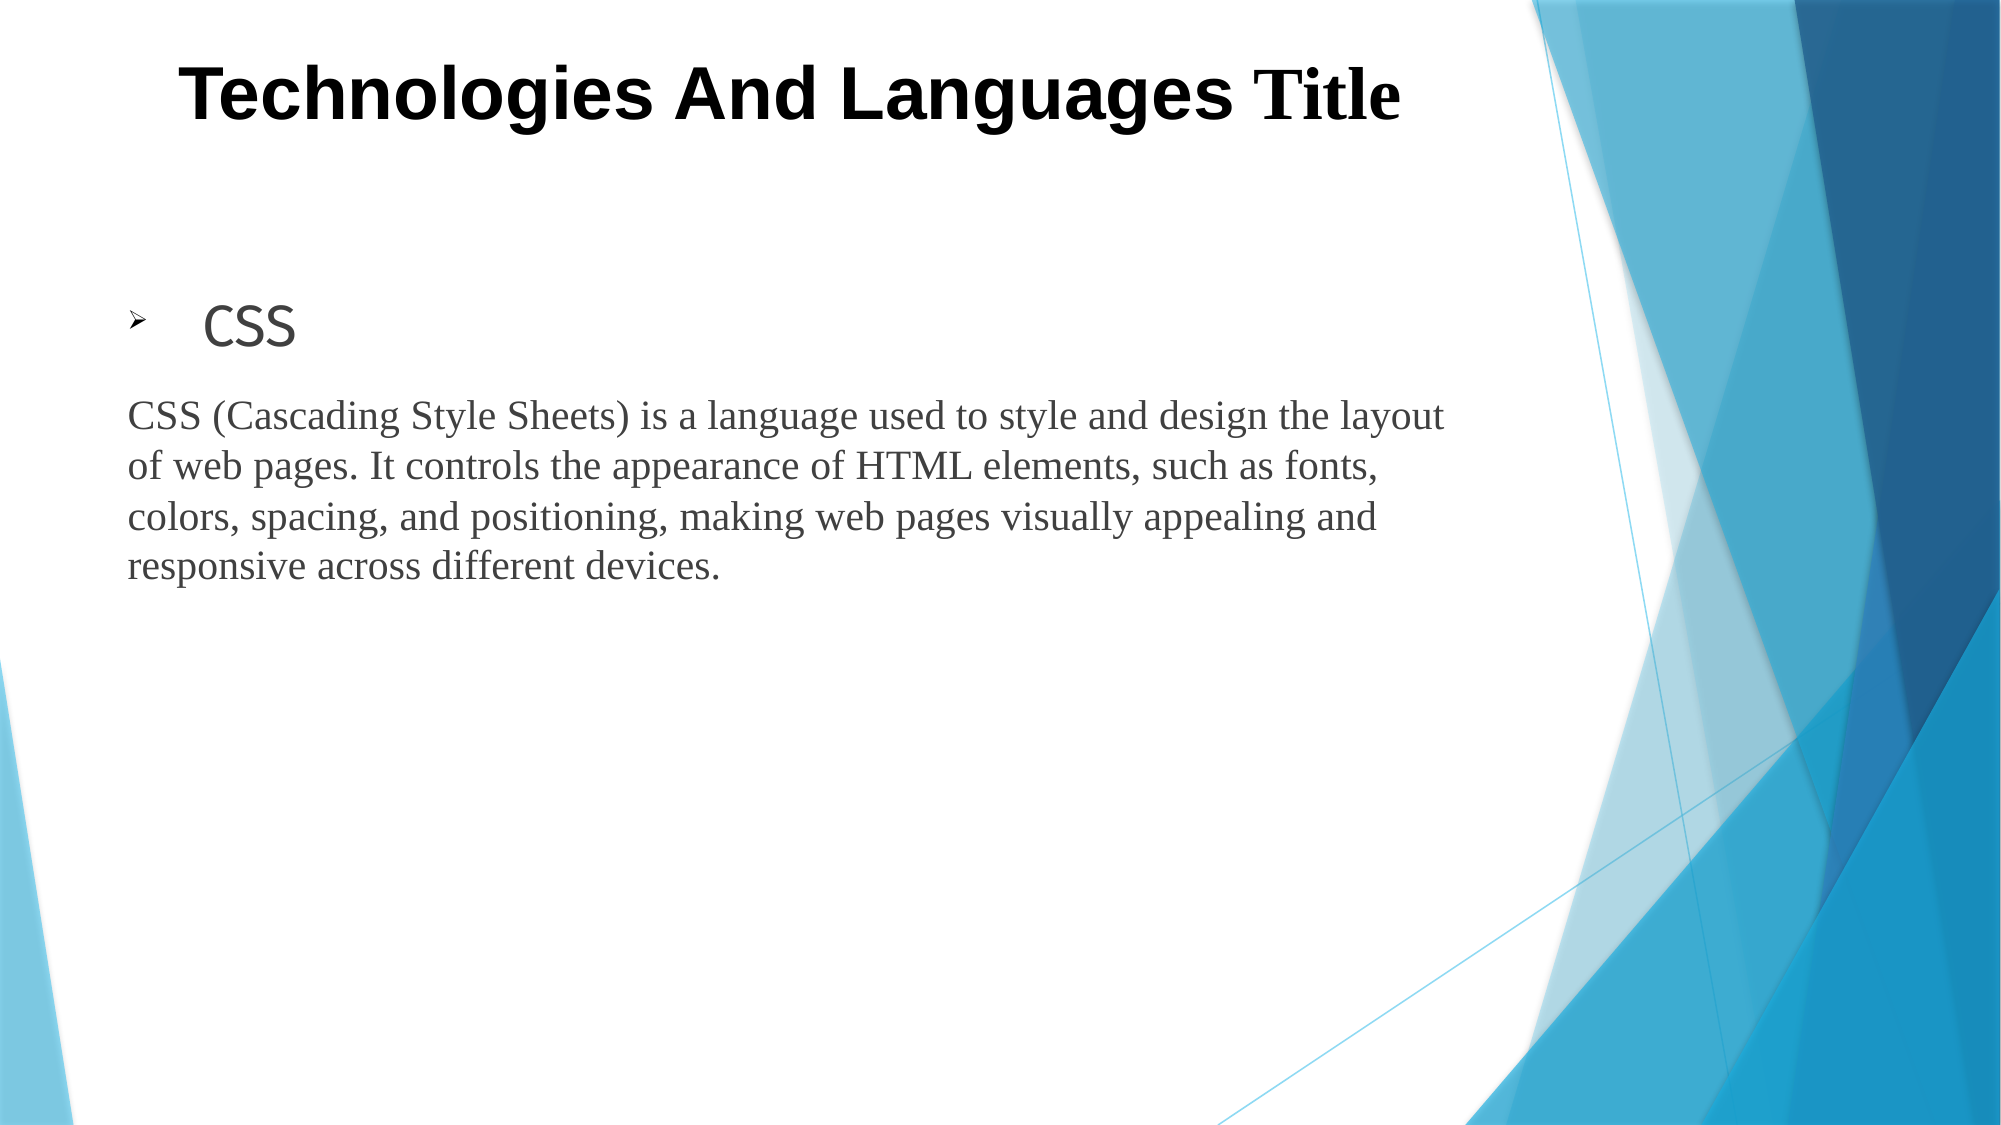

Technologies And Languages Title
CSS
CSS (Cascading Style Sheets) is a language used to style and design the layout of web pages. It controls the appearance of HTML elements, such as fonts, colors, spacing, and positioning, making web pages visually appealing and responsive across different devices.